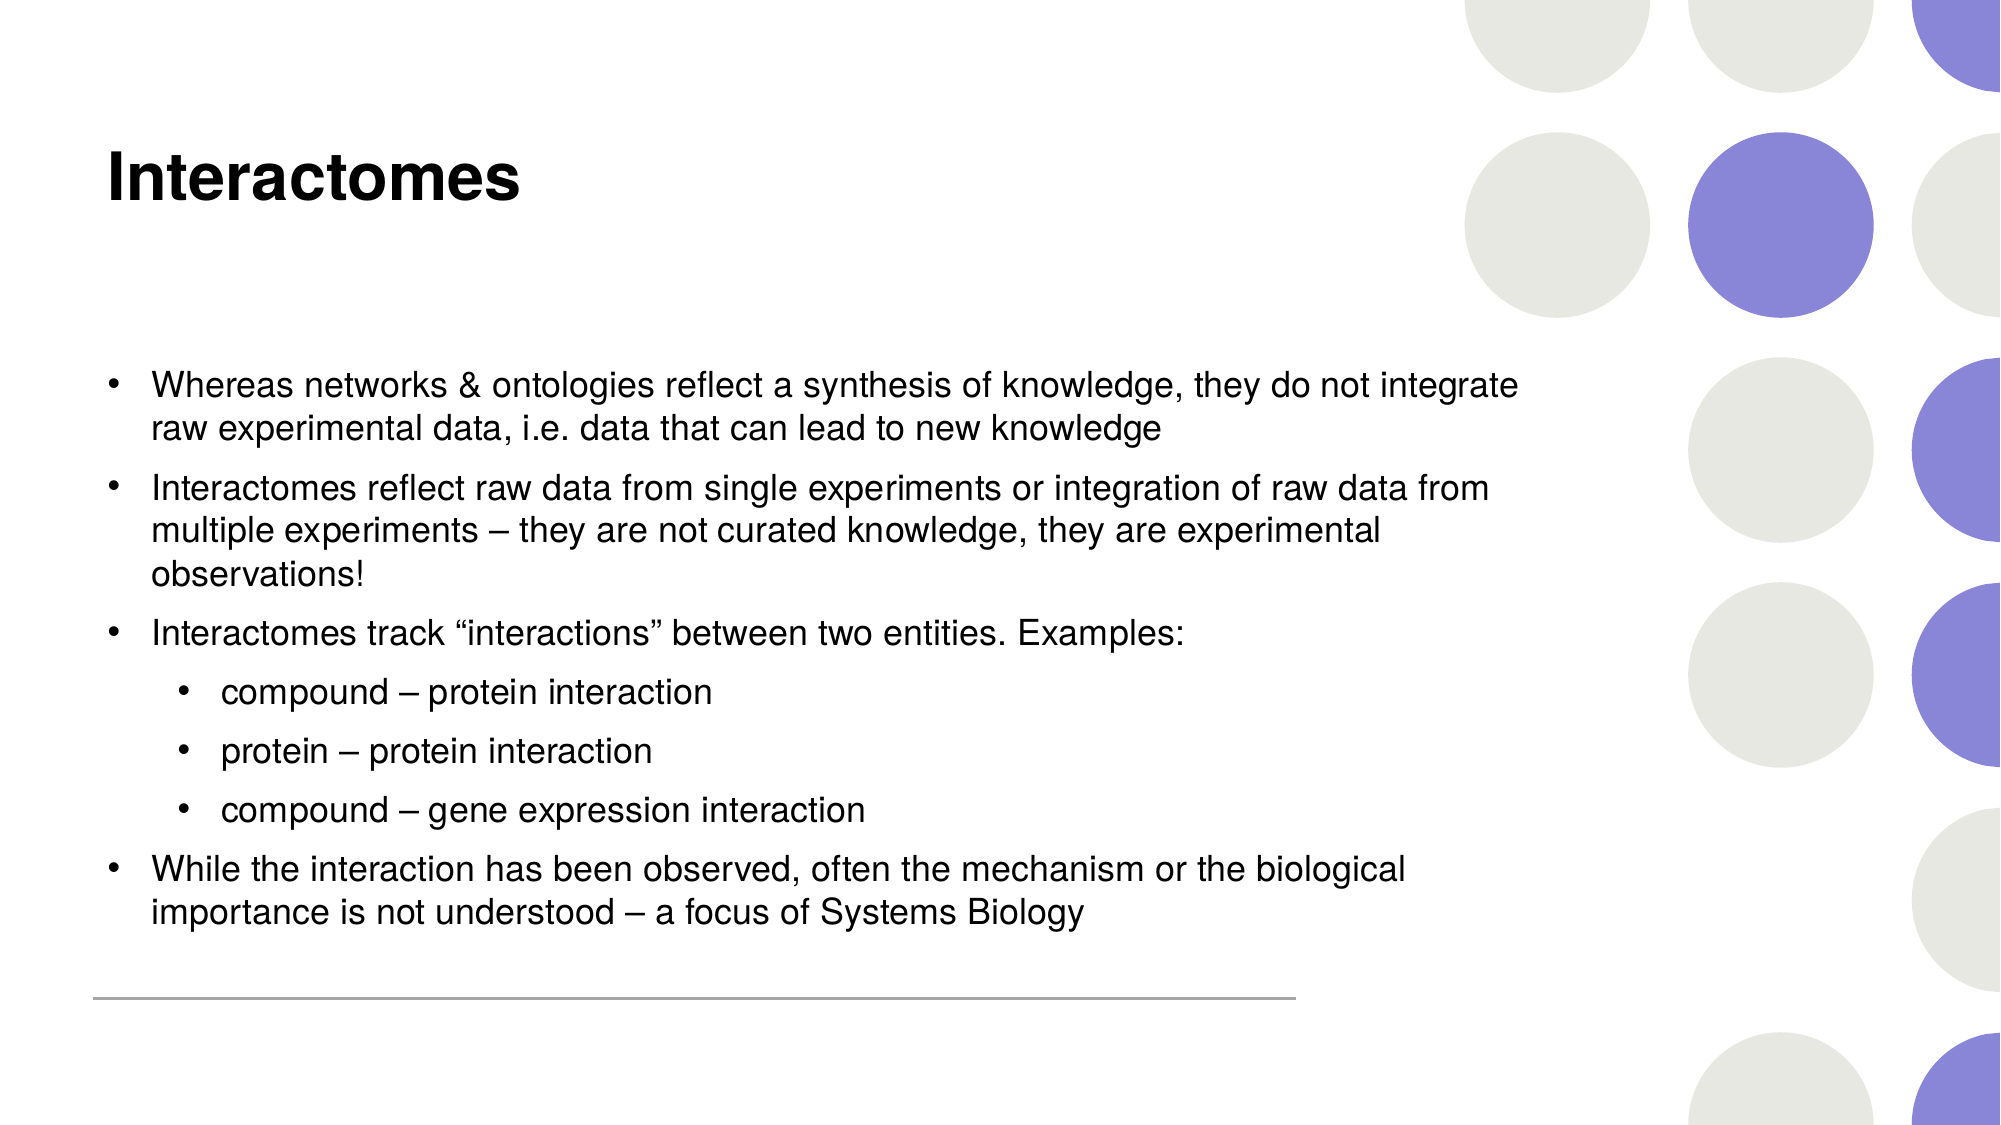

# Interactomes
Whereas networks & ontologies reflect a synthesis of knowledge, they do not integrate raw experimental data, i.e. data that can lead to new knowledge
Interactomes reflect raw data from single experiments or integration of raw data from multiple experiments – they are not curated knowledge, they are experimental observations!
Interactomes track “interactions” between two entities. Examples:
compound – protein interaction
protein – protein interaction
compound – gene expression interaction
While the interaction has been observed, often the mechanism or the biological importance is not understood – a focus of Systems Biology